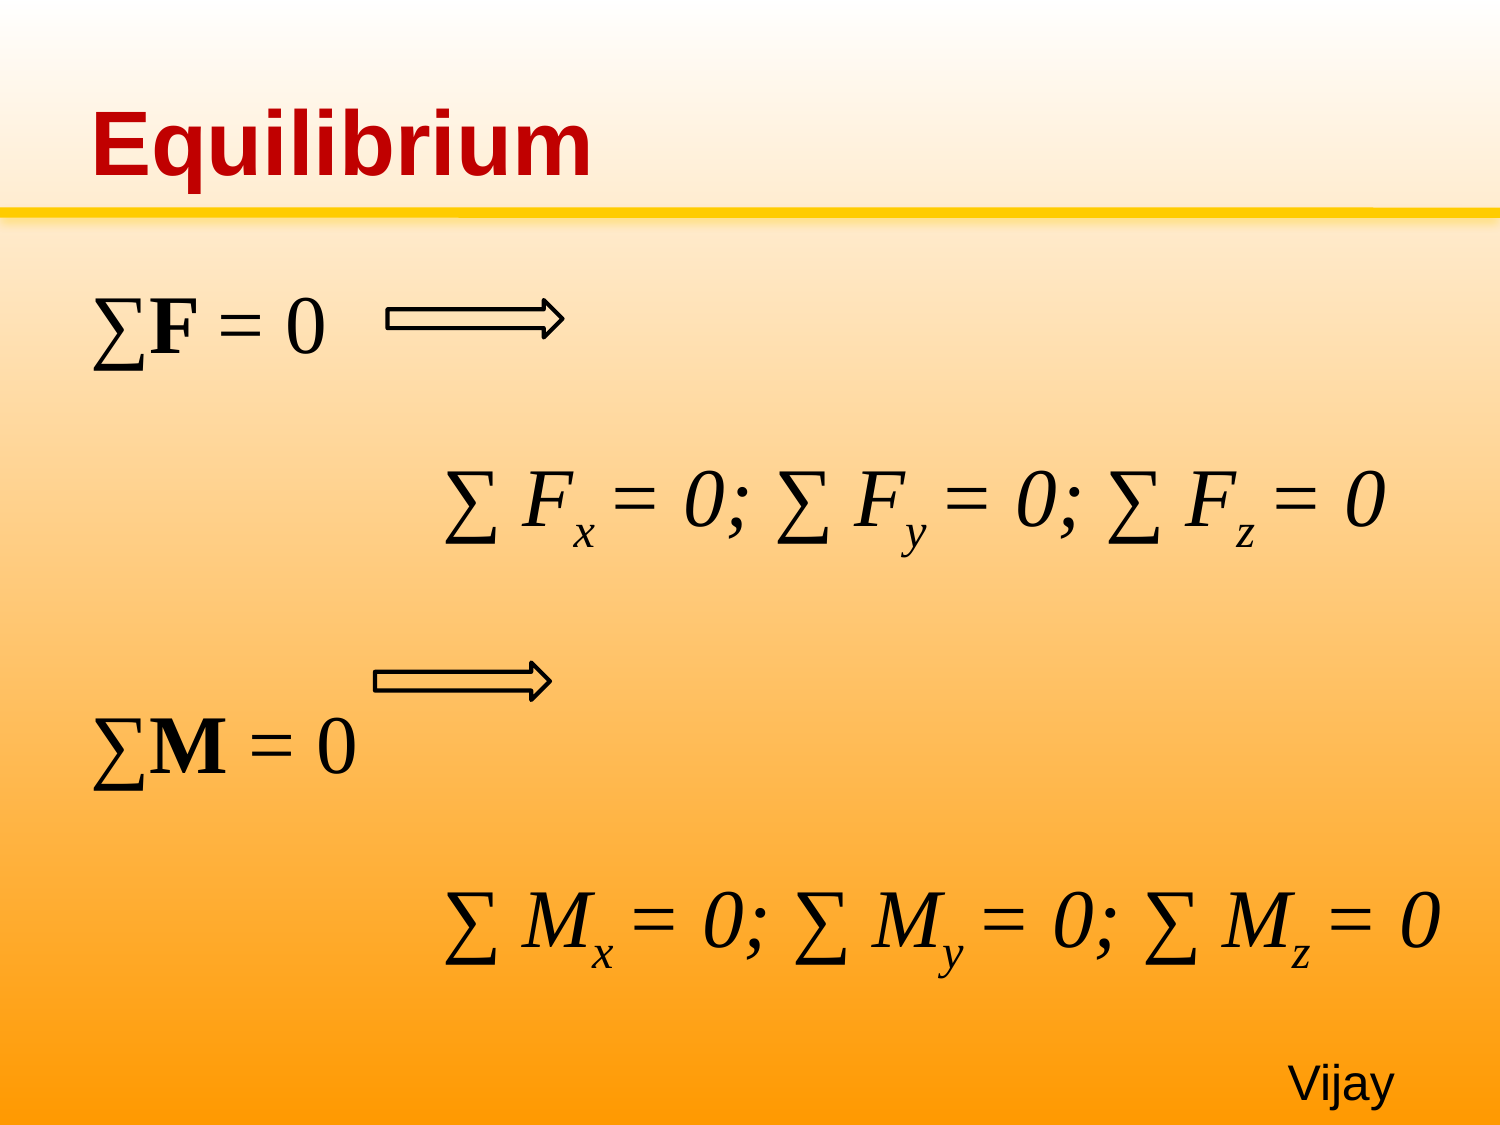

# Equilibrium
∑F = 0
                 ∑ Fx = 0; ∑ Fy = 0; ∑ Fz = 0

∑M = 0
                 ∑ Mx = 0; ∑ My = 0; ∑ Mz = 0